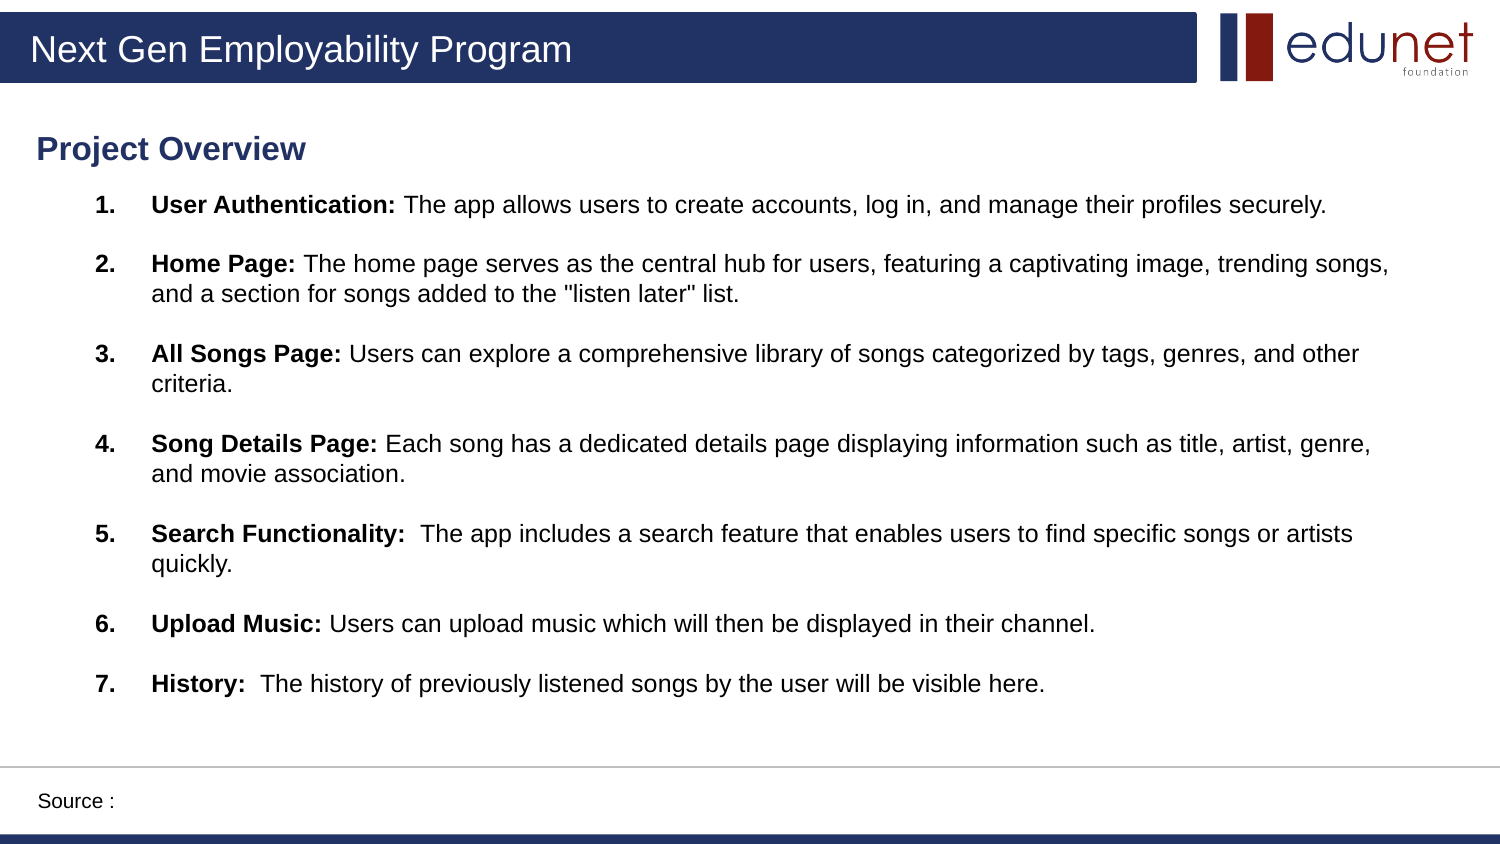

Project Overview
User Authentication: The app allows users to create accounts, log in, and manage their profiles securely.

Home Page: The home page serves as the central hub for users, featuring a captivating image, trending songs, and a section for songs added to the "listen later" list.

All Songs Page: Users can explore a comprehensive library of songs categorized by tags, genres, and other criteria.

Song Details Page: Each song has a dedicated details page displaying information such as title, artist, genre, and movie association.

Search Functionality:  The app includes a search feature that enables users to find specific songs or artists quickly.

Upload Music: Users can upload music which will then be displayed in their channel.

History:  The history of previously listened songs by the user will be visible here.

Source :